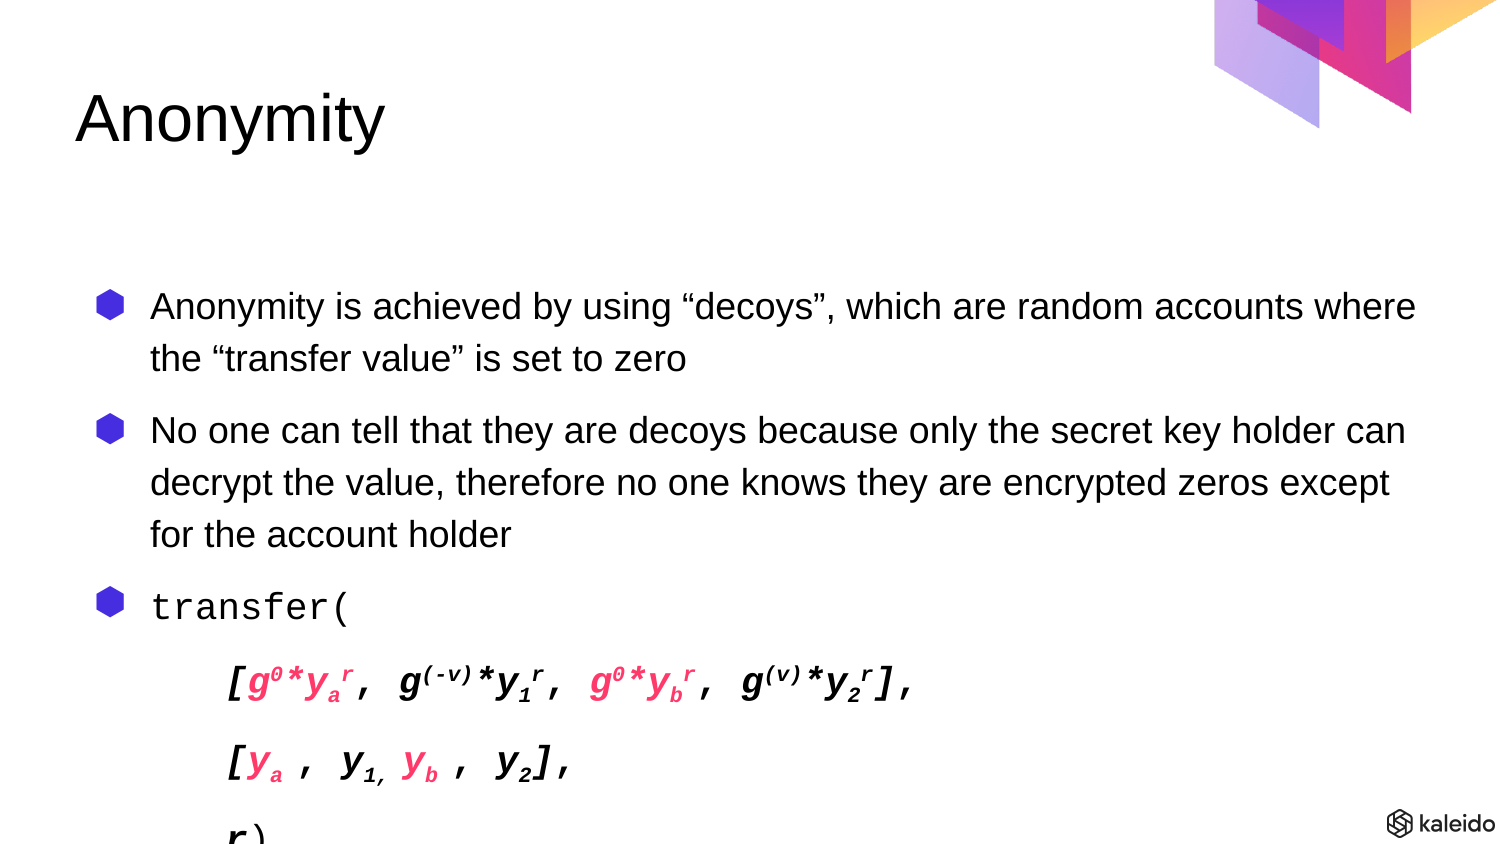

Anonymity
Anonymity is achieved by using “decoys”, which are random accounts where the “transfer value” is set to zero
No one can tell that they are decoys because only the secret key holder can decrypt the value, therefore no one knows they are encrypted zeros except for the account holder
transfer(
[g0*yar, g(-v)*y1r, g0*ybr, g(v)*y2r],
[ya , y1, yb , y2],
r)